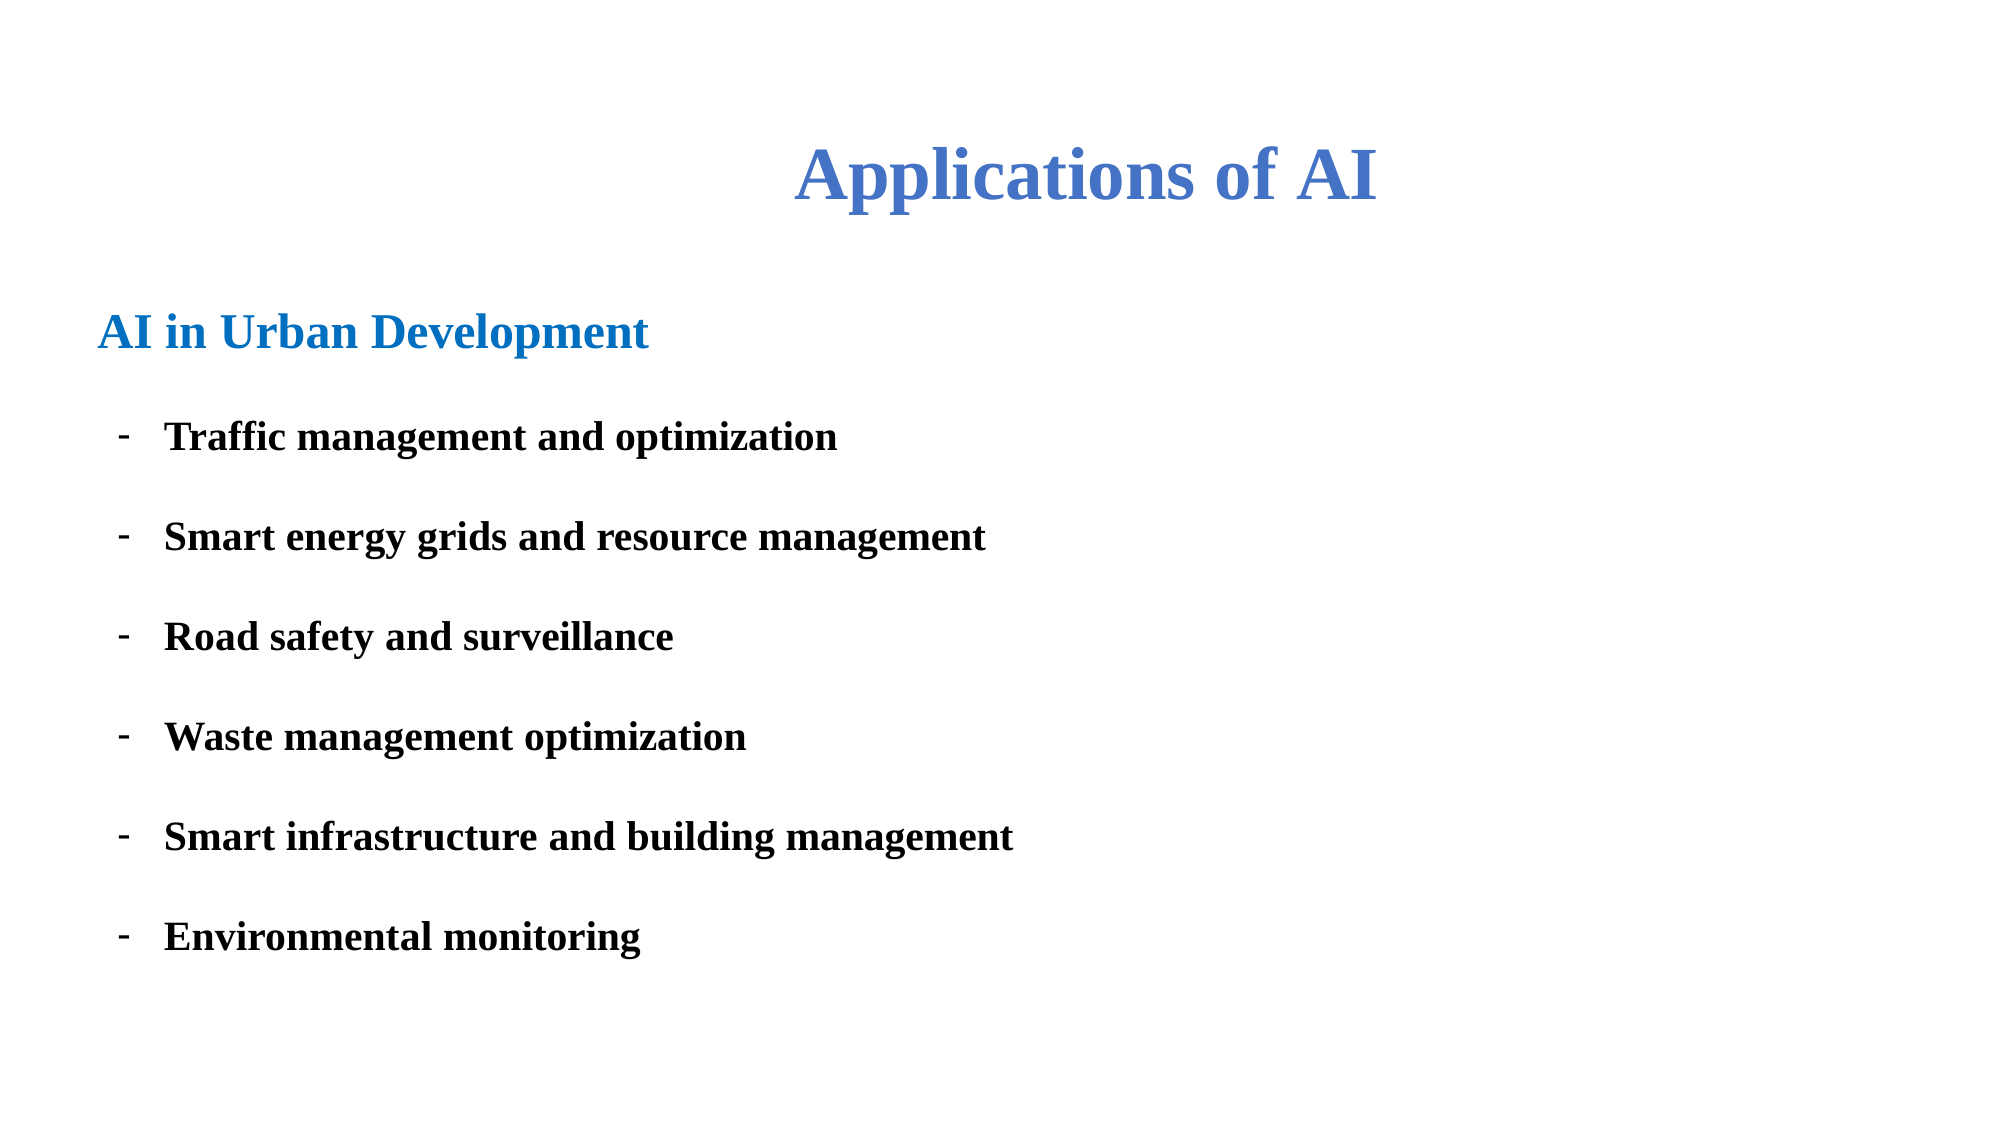

# Applications of AI
AI in Urban Development
Traffic management and optimization
Smart energy grids and resource management
Road safety and surveillance
Waste management optimization
Smart infrastructure and building management
Environmental monitoring